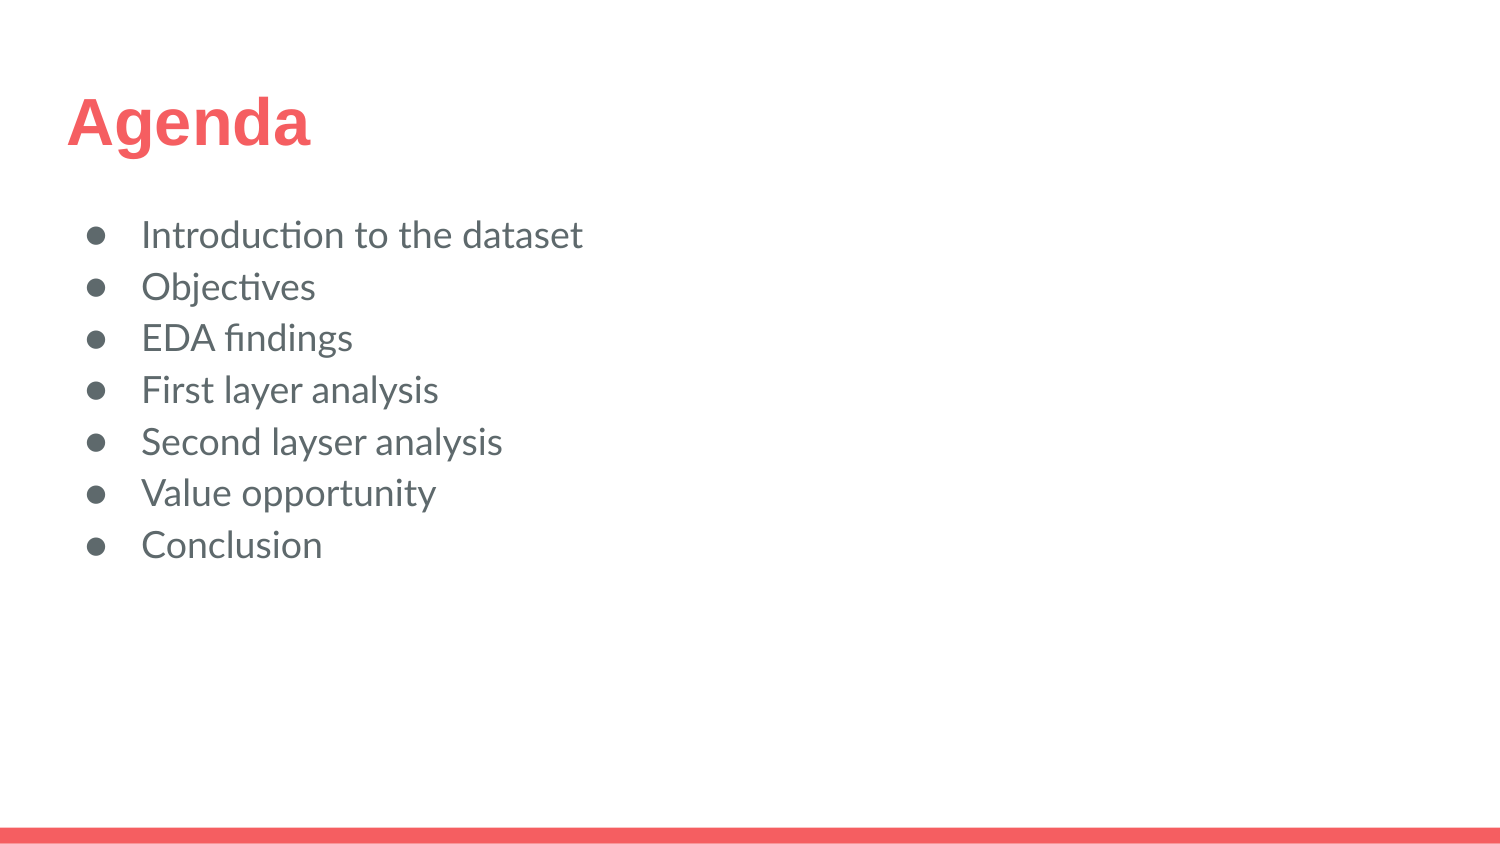

# Agenda
Introduction to the dataset
Objectives
EDA findings
First layer analysis
Second layser analysis
Value opportunity
Conclusion